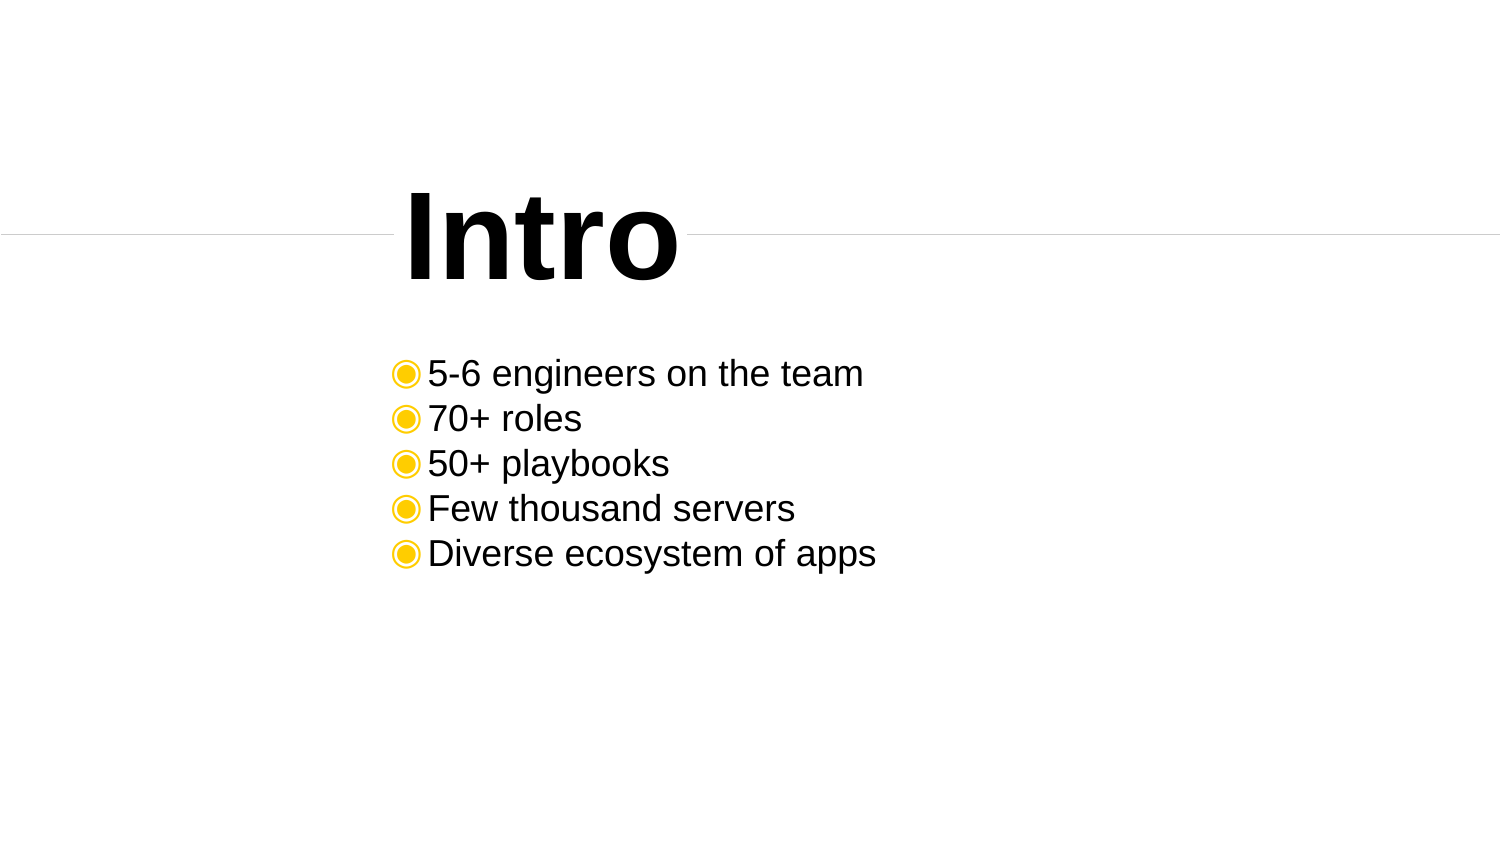

Intro
5-6 engineers on the team
70+ roles
50+ playbooks
Few thousand servers
Diverse ecosystem of apps